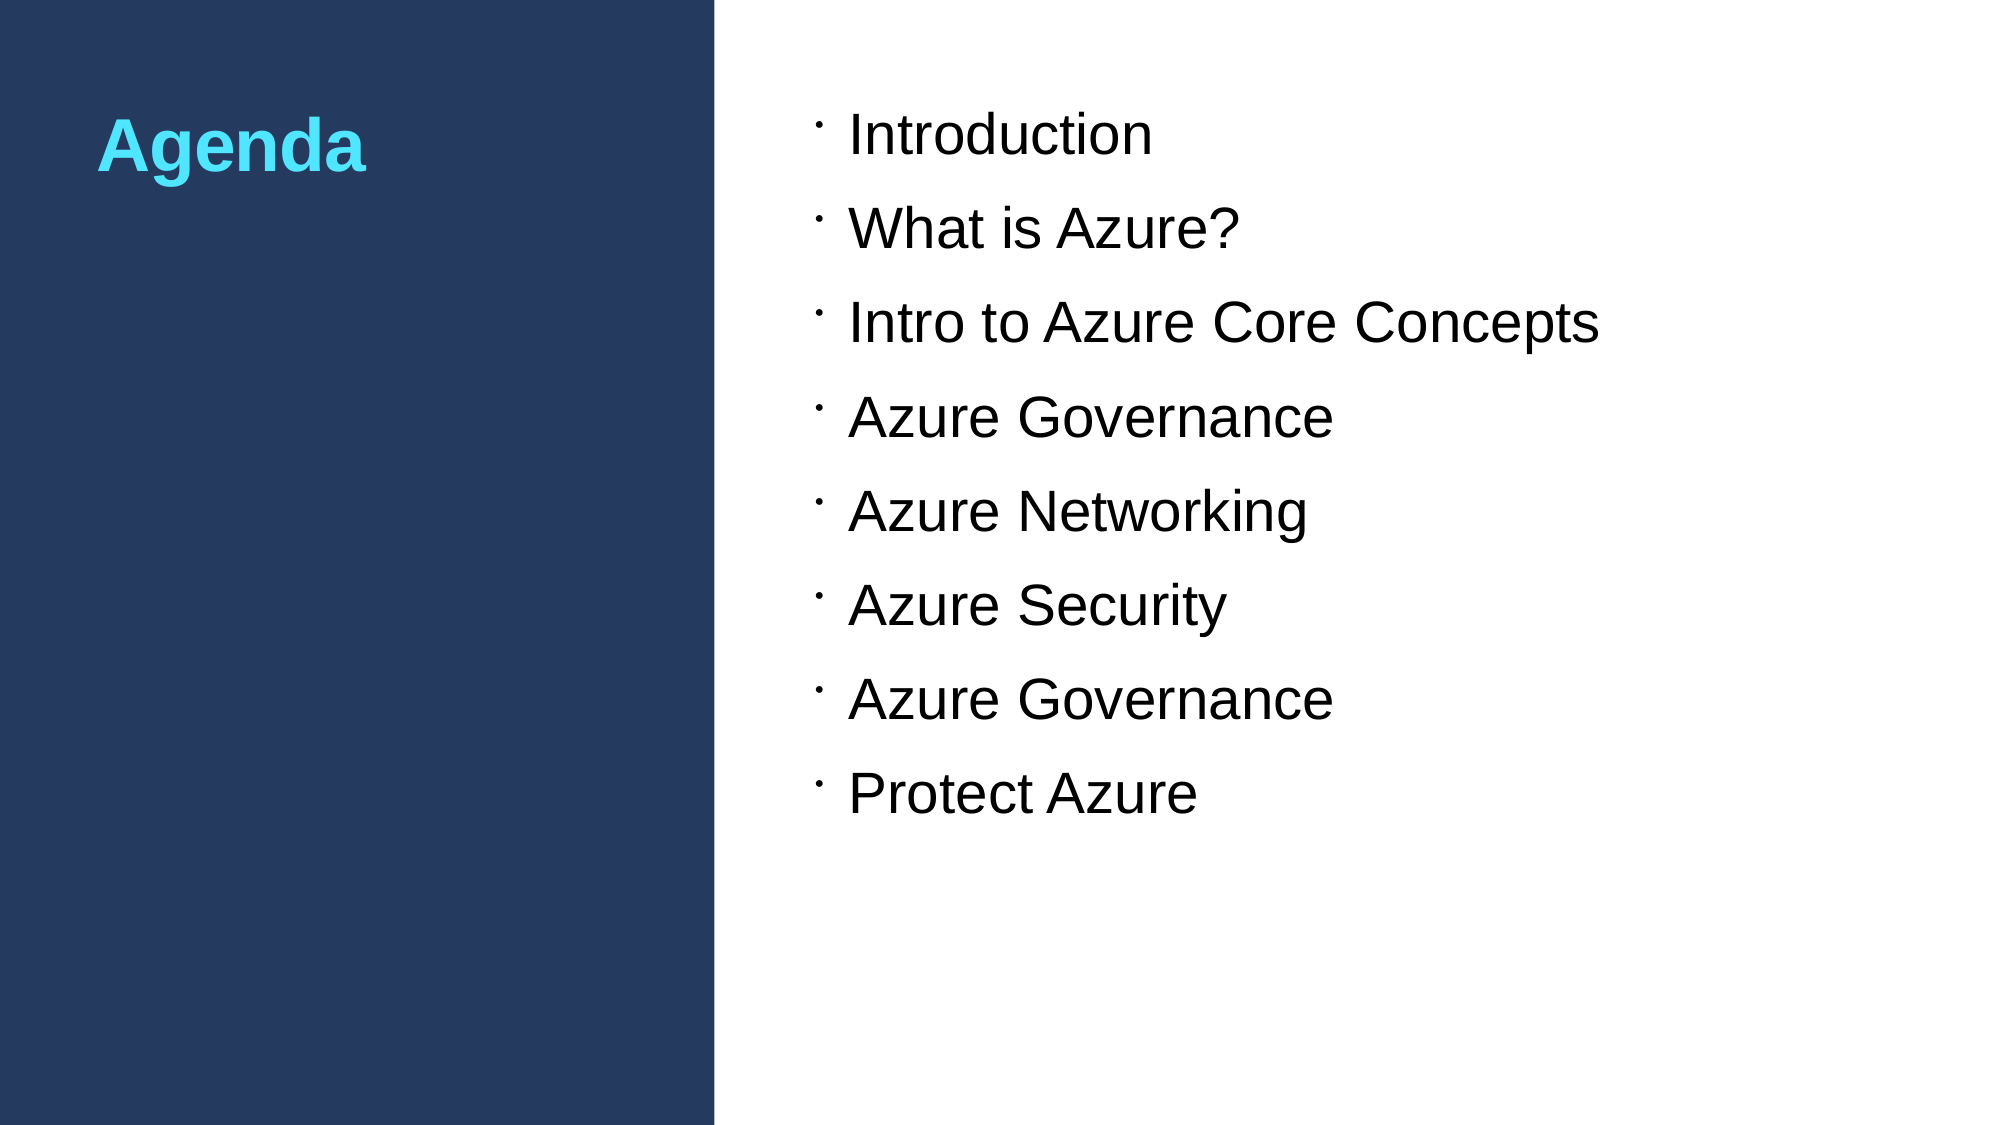

# Agenda
Introduction
What is Azure?
Intro to Azure Core Concepts
Azure Governance
Azure Networking
Azure Security
Azure Governance
Protect Azure